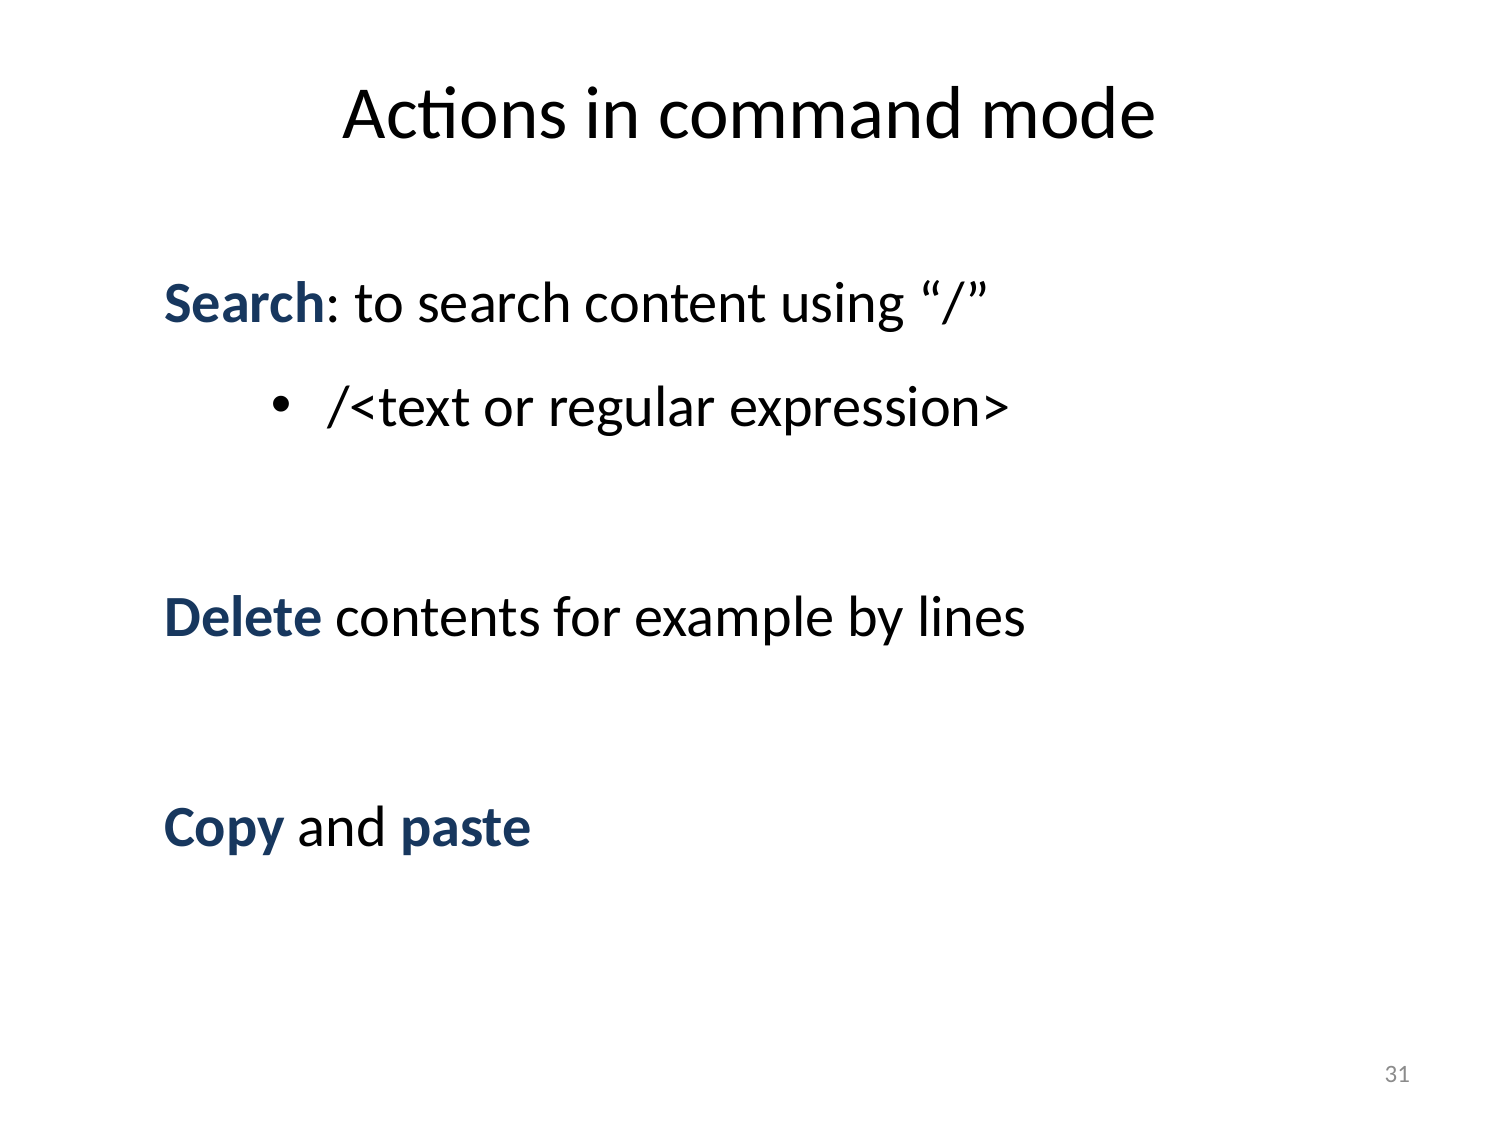

# Actions in command mode
Search: to search content using “/”
/<text or regular expression>
Delete contents for example by lines

Copy and paste
31